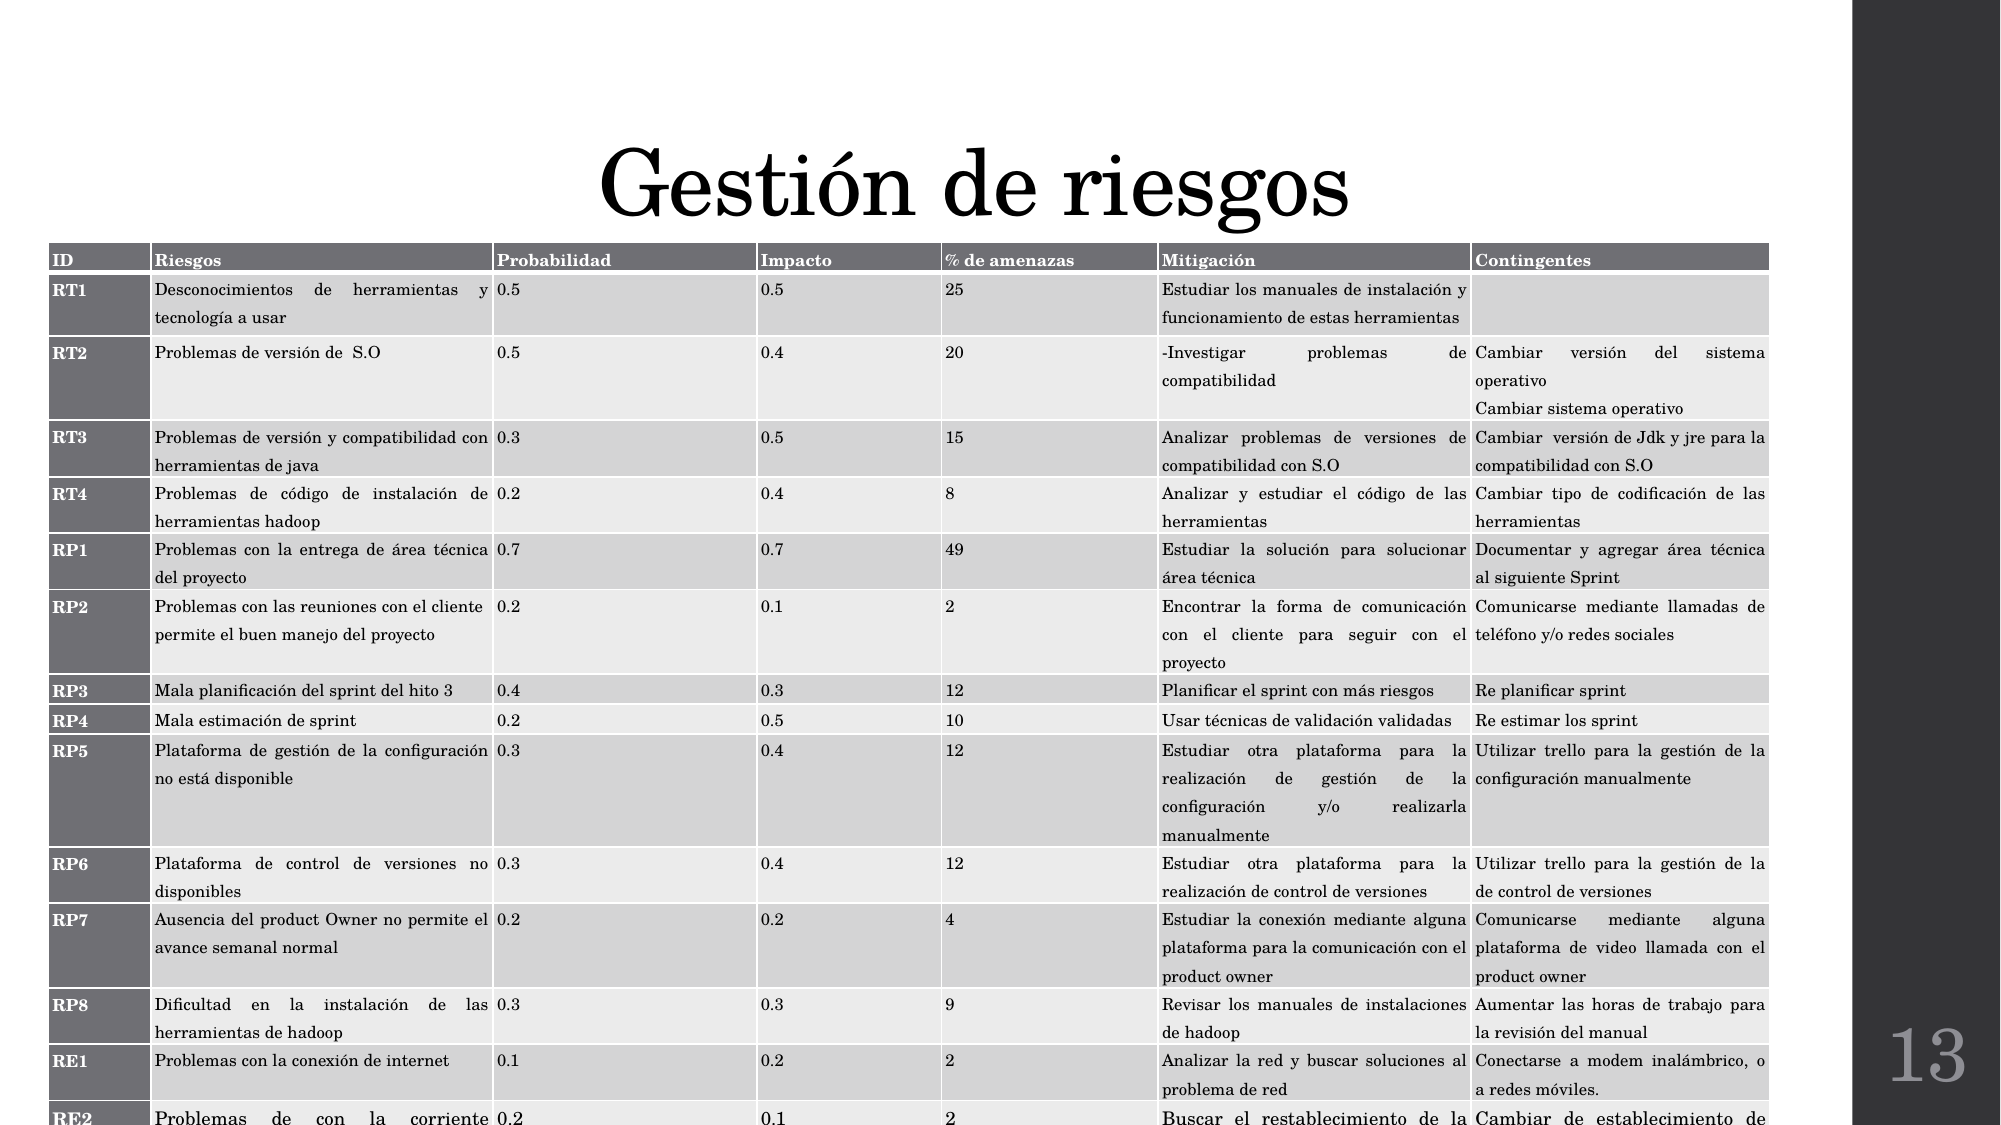

# Gestión de riesgos
| ID | Riesgos | Probabilidad | Impacto | % de amenazas | Mitigación | Contingentes |
| --- | --- | --- | --- | --- | --- | --- |
| RT1 | Desconocimientos de herramientas y tecnología a usar | 0.5 | 0.5 | 25 | Estudiar los manuales de instalación y funcionamiento de estas herramientas |  |
| RT2 | Problemas de versión de S.O | 0.5 | 0.4 | 20 | -Investigar problemas de compatibilidad | Cambiar versión del sistema operativo Cambiar sistema operativo |
| RT3 | Problemas de versión y compatibilidad con herramientas de java | 0.3 | 0.5 | 15 | Analizar problemas de versiones de compatibilidad con S.O | Cambiar versión de Jdk y jre para la compatibilidad con S.O |
| RT4 | Problemas de código de instalación de herramientas hadoop | 0.2 | 0.4 | 8 | Analizar y estudiar el código de las herramientas | Cambiar tipo de codificación de las herramientas |
| RP1 | Problemas con la entrega de área técnica del proyecto | 0.7 | 0.7 | 49 | Estudiar la solución para solucionar área técnica | Documentar y agregar área técnica al siguiente Sprint |
| RP2 | Problemas con las reuniones con el cliente permite el buen manejo del proyecto | 0.2 | 0.1 | 2 | Encontrar la forma de comunicación con el cliente para seguir con el proyecto | Comunicarse mediante llamadas de teléfono y/o redes sociales |
| RP3 | Mala planificación del sprint del hito 3 | 0.4 | 0.3 | 12 | Planificar el sprint con más riesgos | Re planificar sprint |
| RP4 | Mala estimación de sprint | 0.2 | 0.5 | 10 | Usar técnicas de validación validadas | Re estimar los sprint |
| RP5 | Plataforma de gestión de la configuración no está disponible | 0.3 | 0.4 | 12 | Estudiar otra plataforma para la realización de gestión de la configuración y/o realizarla manualmente | Utilizar trello para la gestión de la configuración manualmente |
| RP6 | Plataforma de control de versiones no disponibles | 0.3 | 0.4 | 12 | Estudiar otra plataforma para la realización de control de versiones | Utilizar trello para la gestión de la de control de versiones |
| RP7 | Ausencia del product Owner no permite el avance semanal normal | 0.2 | 0.2 | 4 | Estudiar la conexión mediante alguna plataforma para la comunicación con el product owner | Comunicarse mediante alguna plataforma de video llamada con el product owner |
| RP8 | Dificultad en la instalación de las herramientas de hadoop | 0.3 | 0.3 | 9 | Revisar los manuales de instalaciones de hadoop | Aumentar las horas de trabajo para la revisión del manual |
| RE1 | Problemas con la conexión de internet | 0.1 | 0.2 | 2 | Analizar la red y buscar soluciones al problema de red | Conectarse a modem inalámbrico, o a redes móviles. |
| RE2 | Problemas de con la corriente eléctrica | 0.2 | 0.1 | 2 | Buscar el restablecimiento de la energía eléctrica mediante llamados telefónicos al proveedor | Cambiar de establecimiento de abastecimiento de electricidad, o aumentar horas de trabajo del proyecto en los siguientes días |
| RE3 | Robo del material de proyecto | 0.1 | 0.1 | 1 | Buscar respaldo del proyecto realizado en la nube | Aumentar horas de trabajo en el proyecto |
13